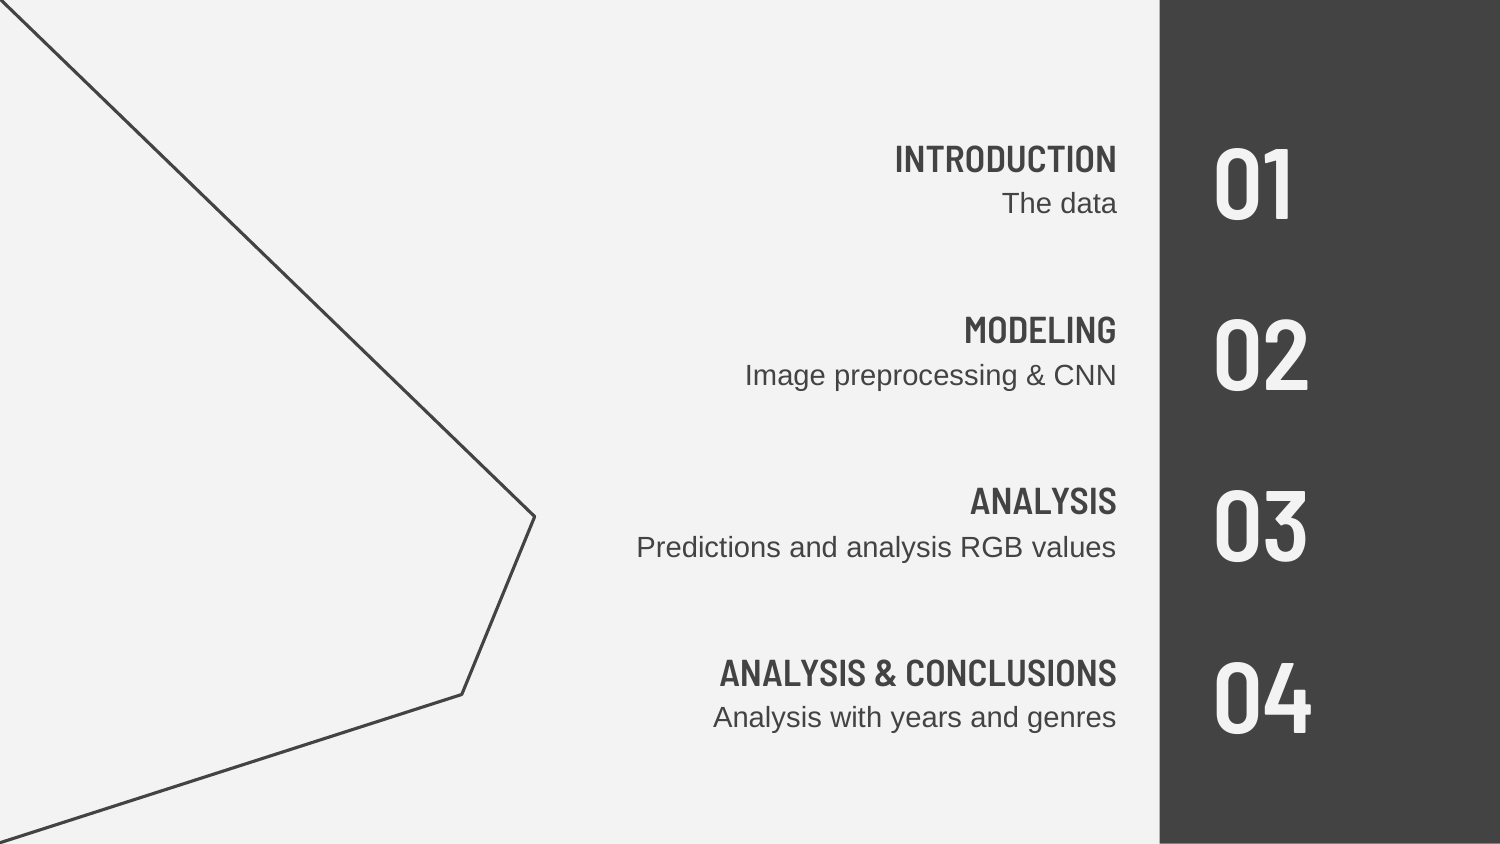

01
# INTRODUCTION
The data
02
MODELING
Image preprocessing & CNN
03
ANALYSIS
Predictions and analysis RGB values
04
ANALYSIS & CONCLUSIONS
Analysis with years and genres